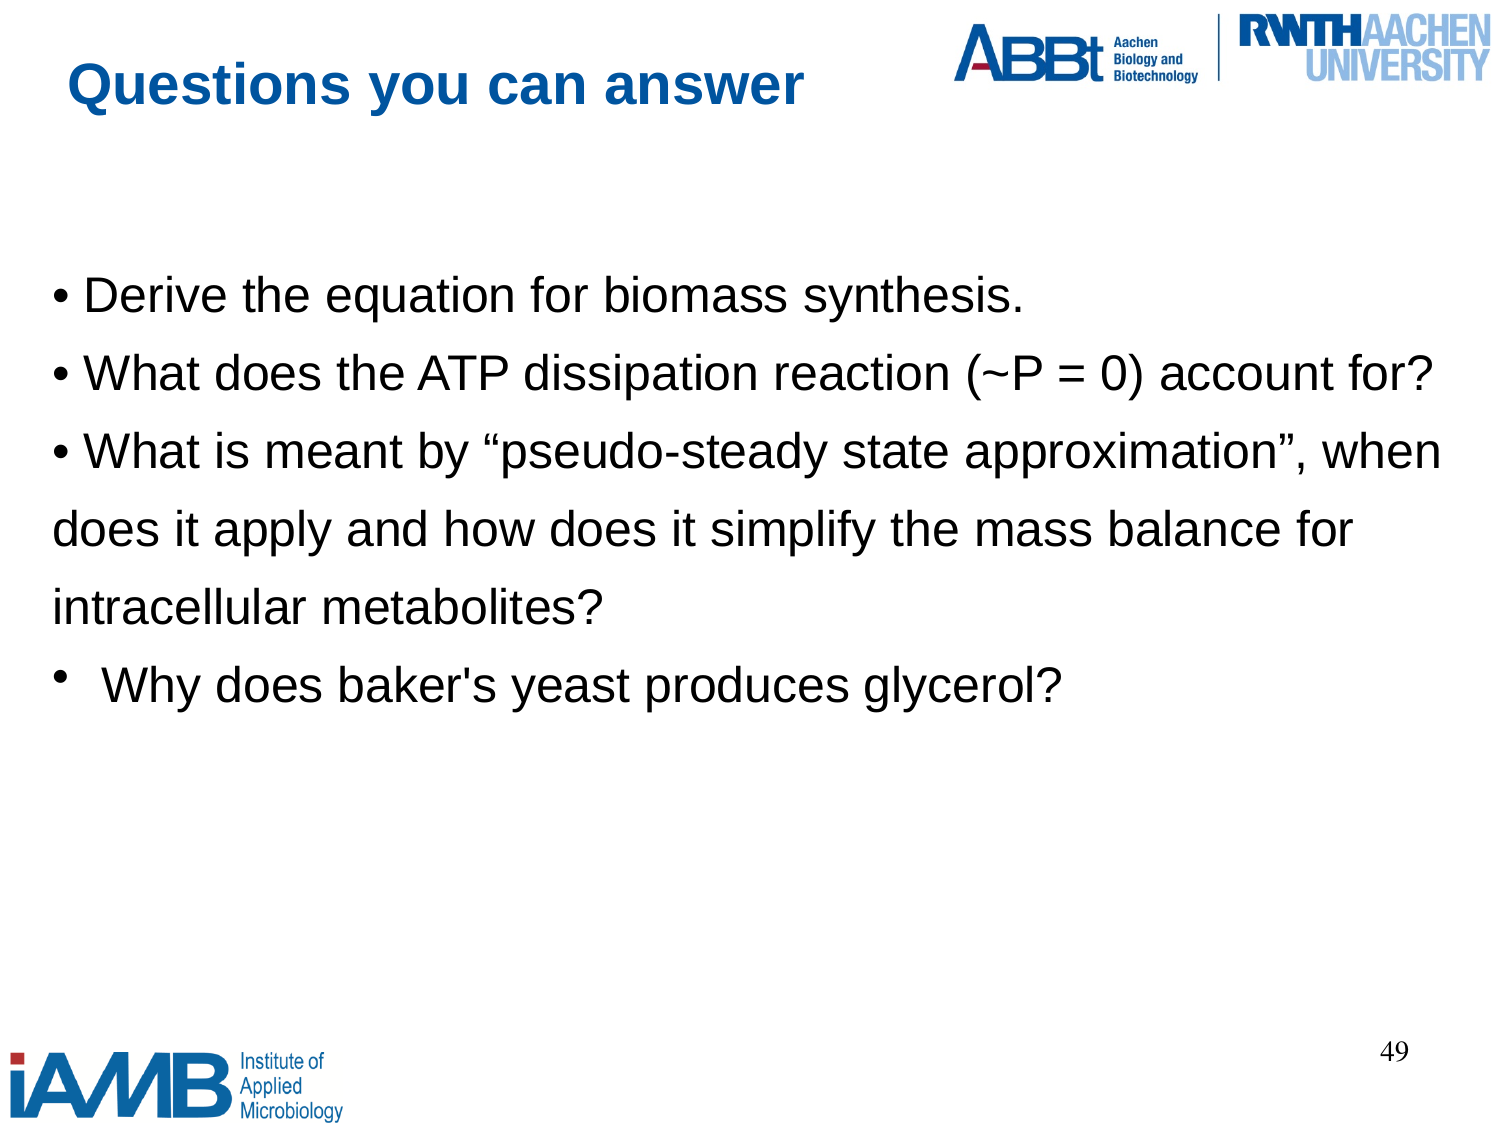

Questions you can answer
• Derive the equation for biomass synthesis.
• What does the ATP dissipation reaction (~P = 0) account for?
• What is meant by “pseudo-steady state approximation”, when does it apply and how does it simplify the mass balance for intracellular metabolites?
 Why does baker's yeast produces glycerol?
49